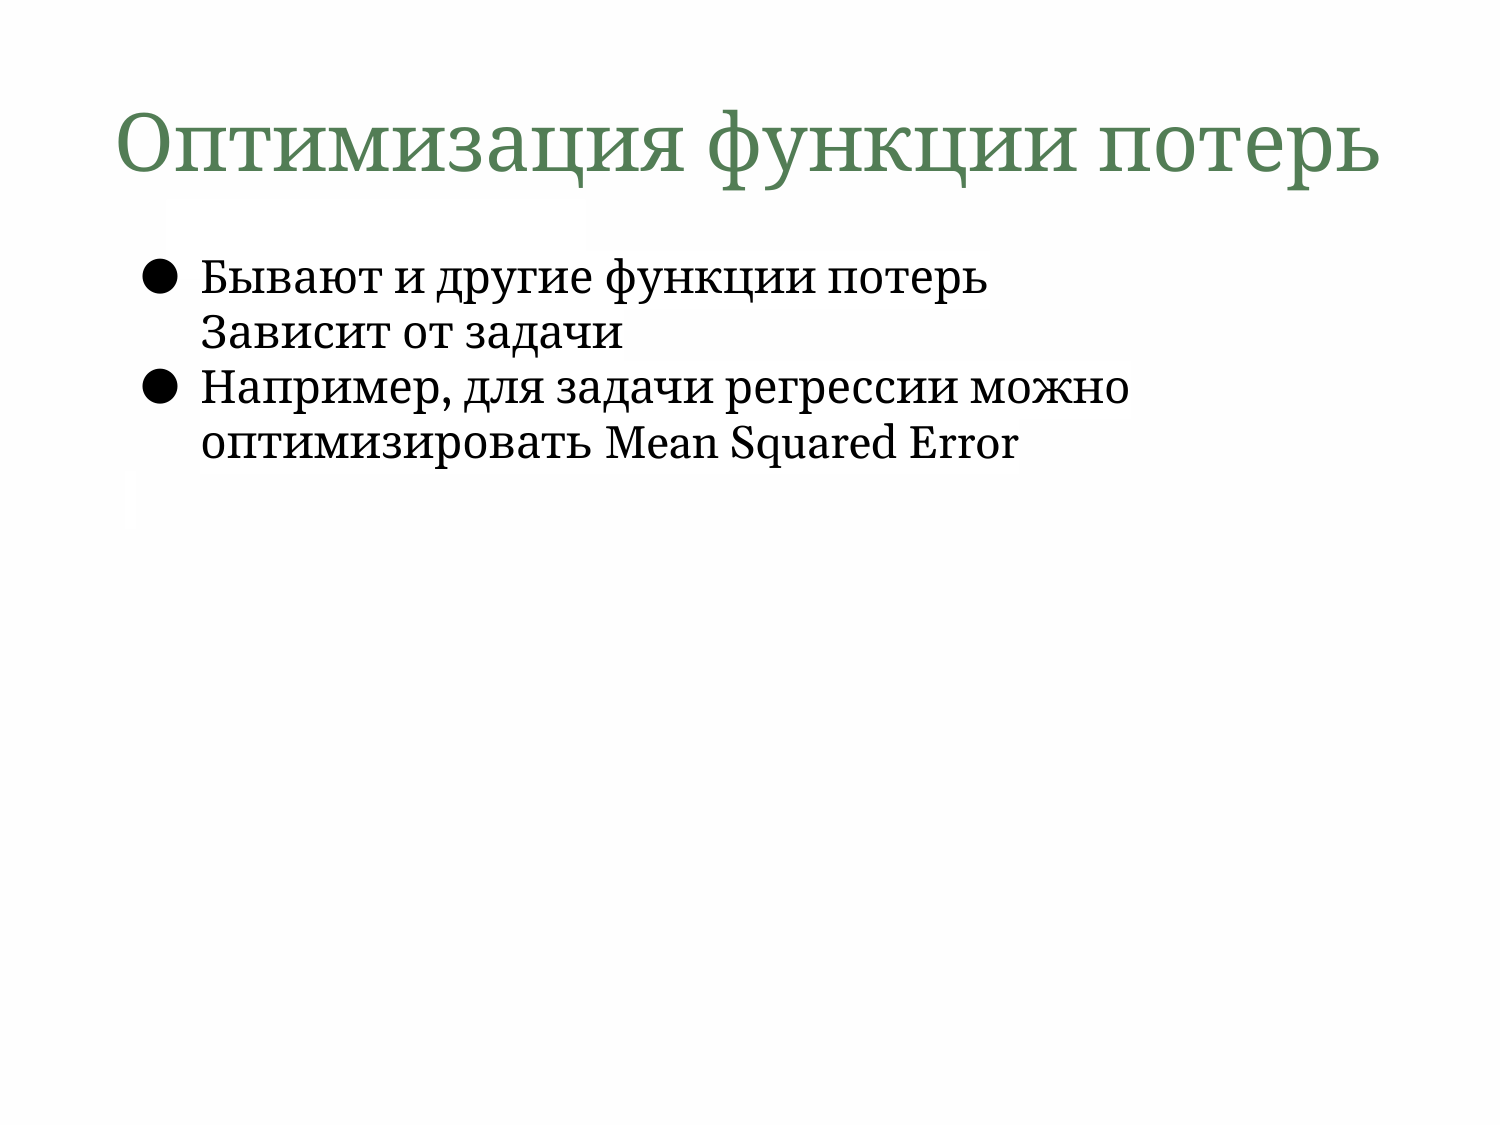

# Оптимизация функции потерь

Бывают и другие функции потерь
Зависит от задачи
Например, для задачи регрессии можно оптимизировать Mean Squared Error